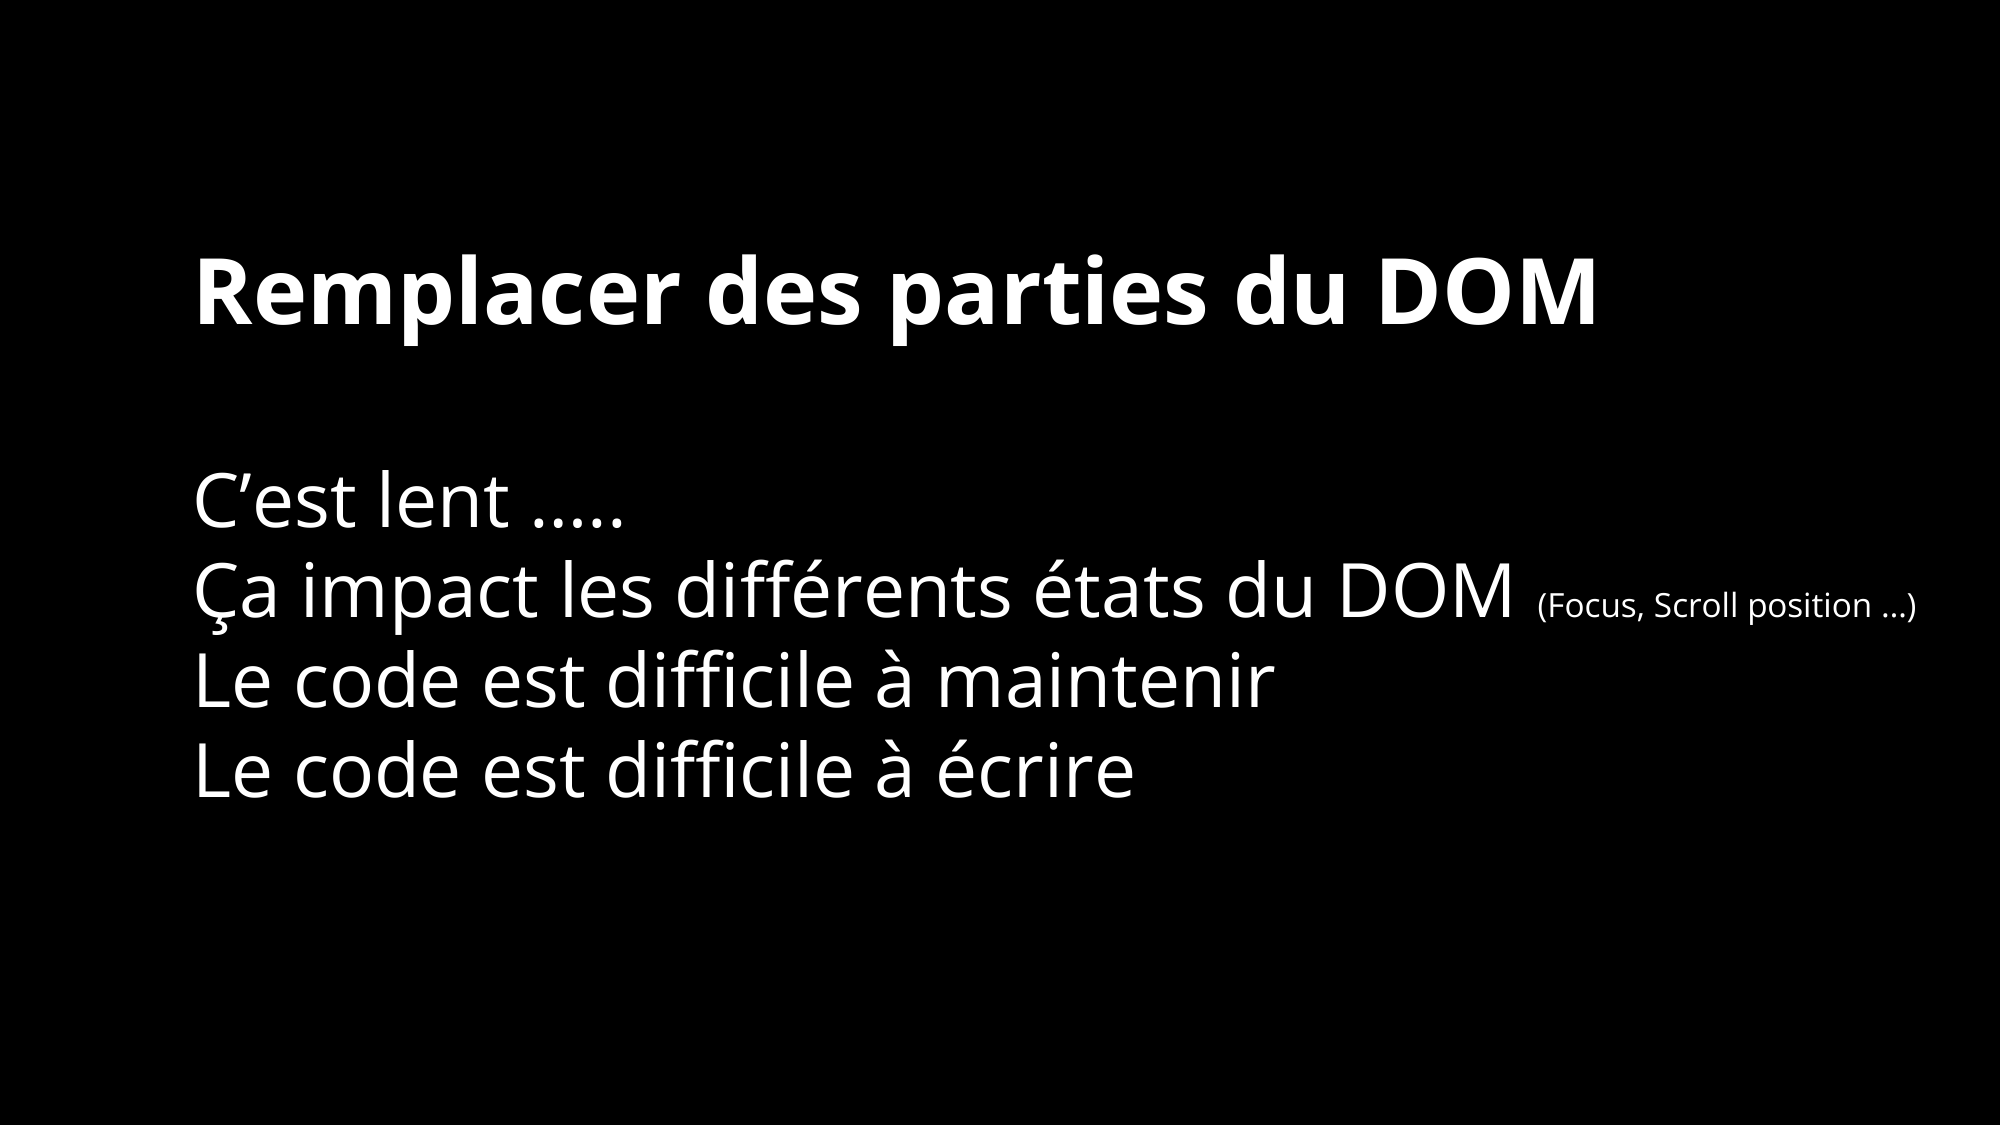

# Remplacer des parties du DOM
C’est lent …..
Ça impact les différents états du DOM (Focus, Scroll position …)
Le code est difficile à maintenir
Le code est difficile à écrire